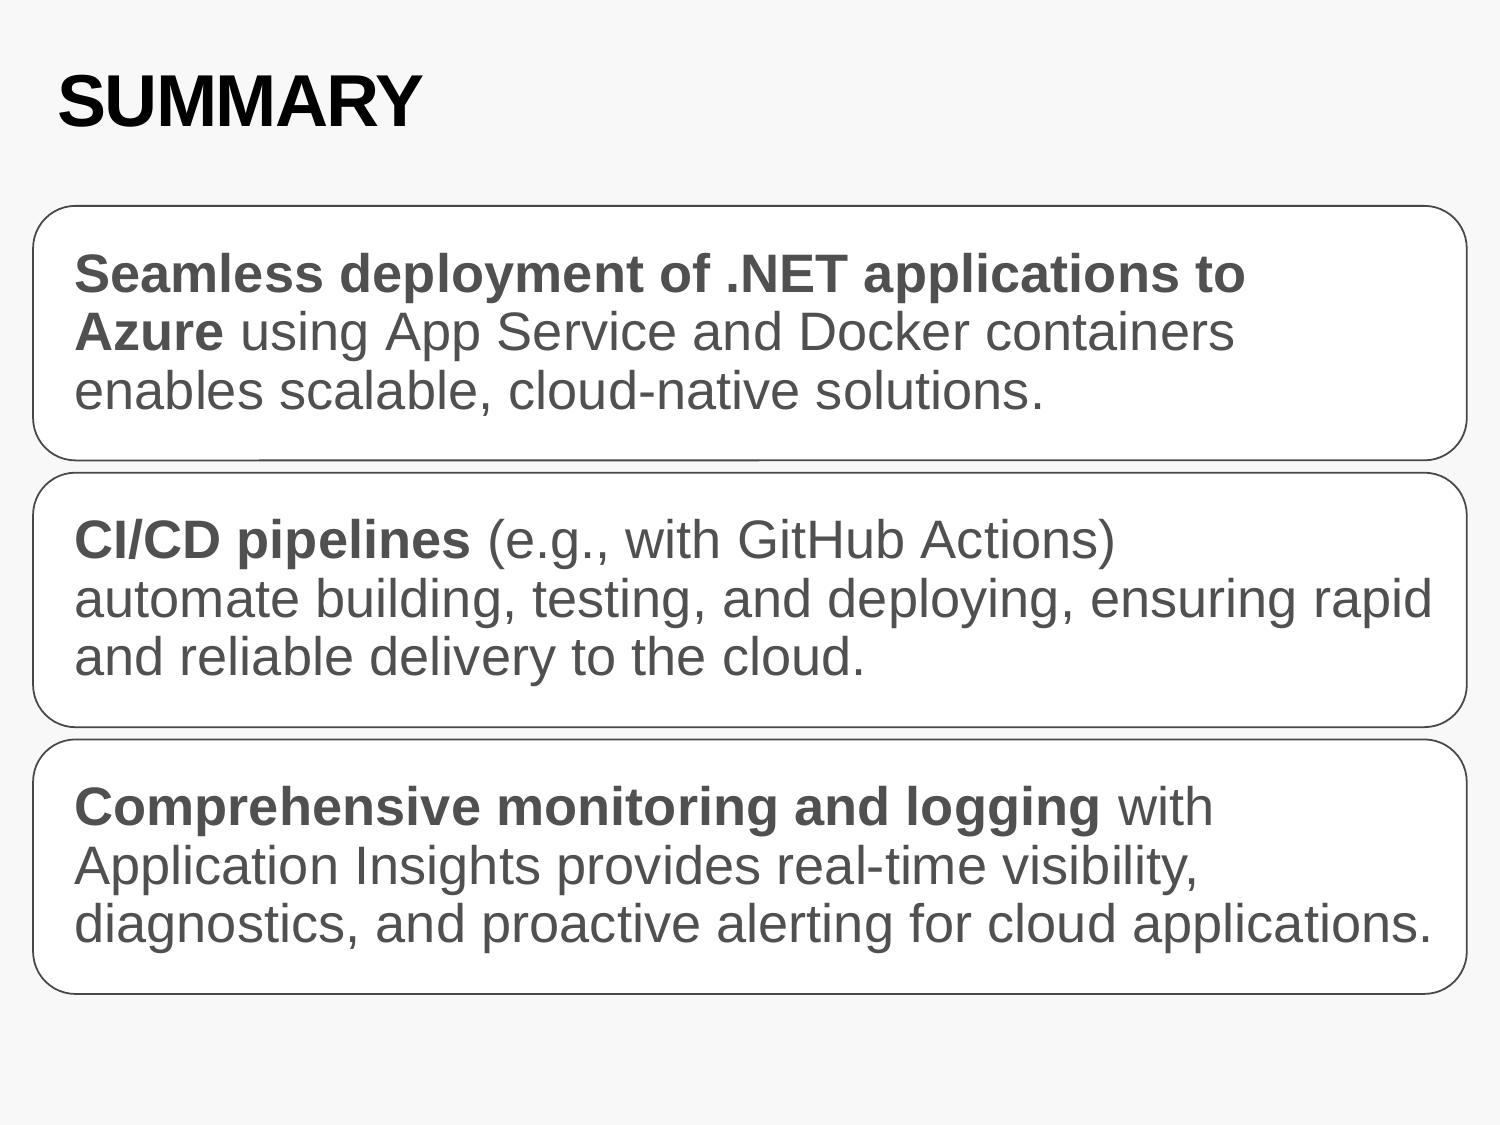

# SUMMARY
Seamless deployment of .NET applications to Azure using App Service and Docker containers enables scalable, cloud-native solutions.
CI/CD pipelines (e.g., with GitHub Actions) automate building, testing, and deploying, ensuring rapid and reliable delivery to the cloud.
Comprehensive monitoring and logging with Application Insights provides real-time visibility, diagnostics, and proactive alerting for cloud applications.